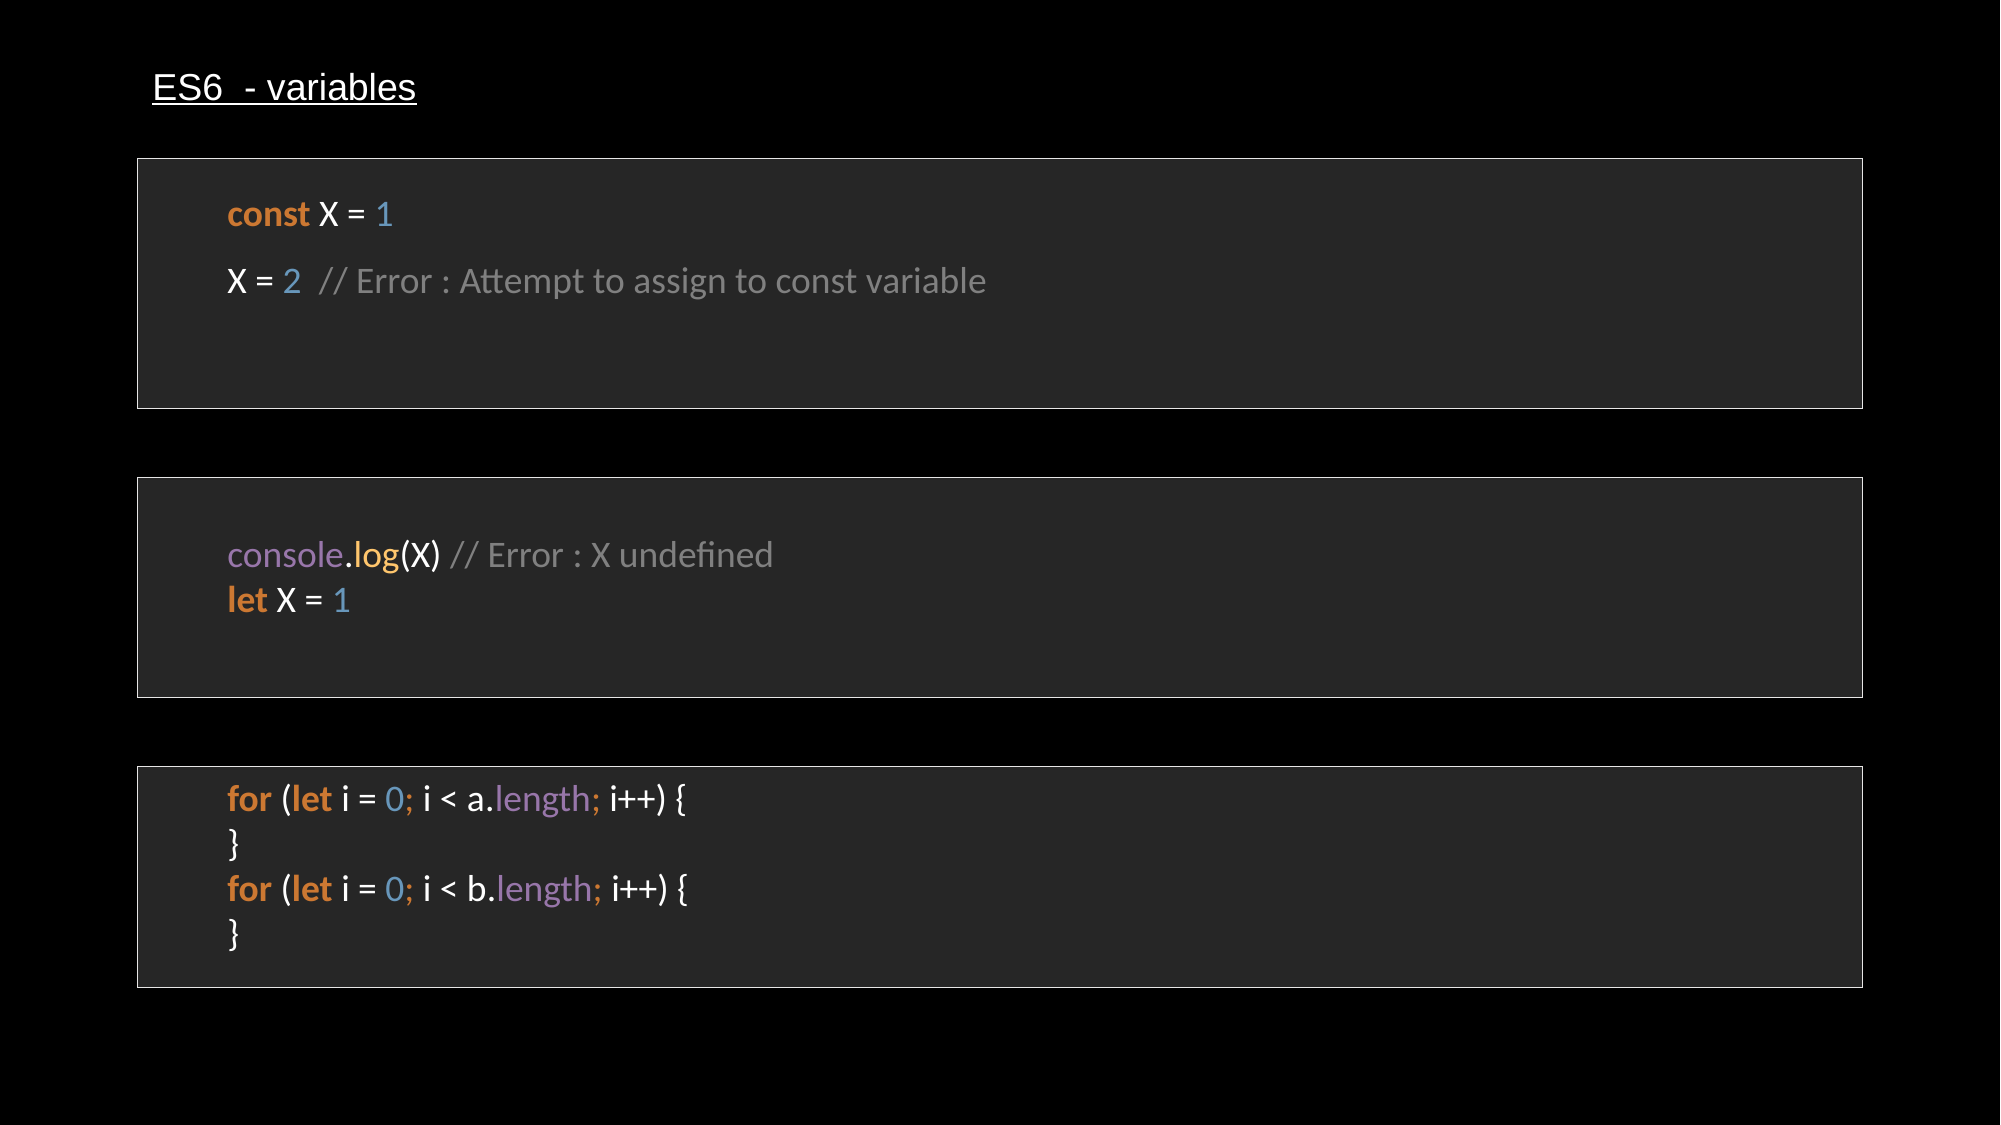

# ES6  - variables
const X = 1
X = 2  // Error : Attempt to assign to const variable

console.log(X) // Error : X undefined
let X = 1
for (let i = 0; i < a.length; i++) {
}
for (let i = 0; i < b.length; i++) {
}